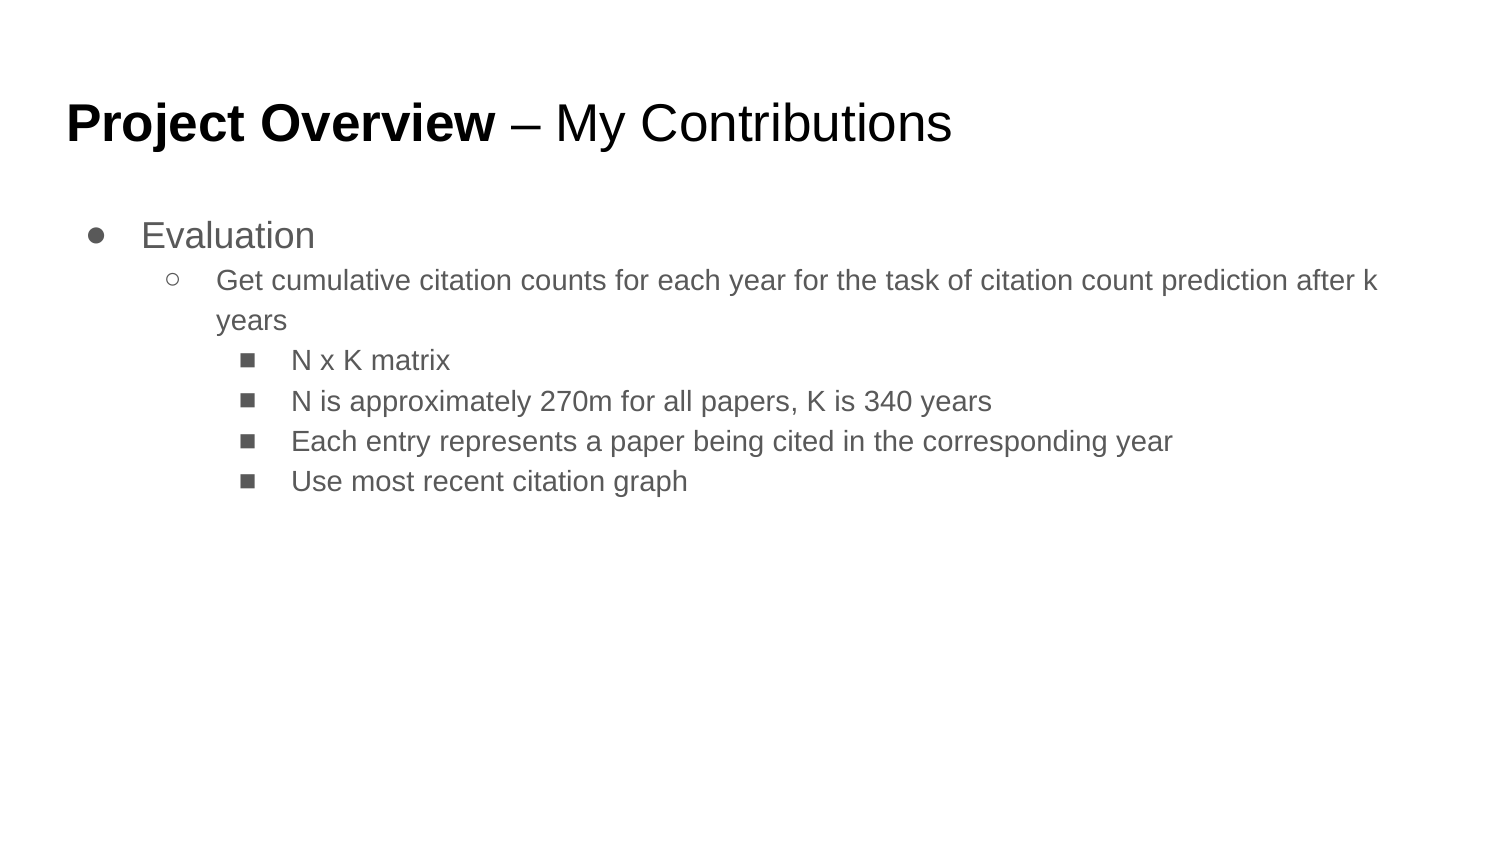

# Project Overview – My Contributions
Evaluation
Get cumulative citation counts for each year for the task of citation count prediction after k years
N x K matrix
N is approximately 270m for all papers, K is 340 years
Each entry represents a paper being cited in the corresponding year
Use most recent citation graph